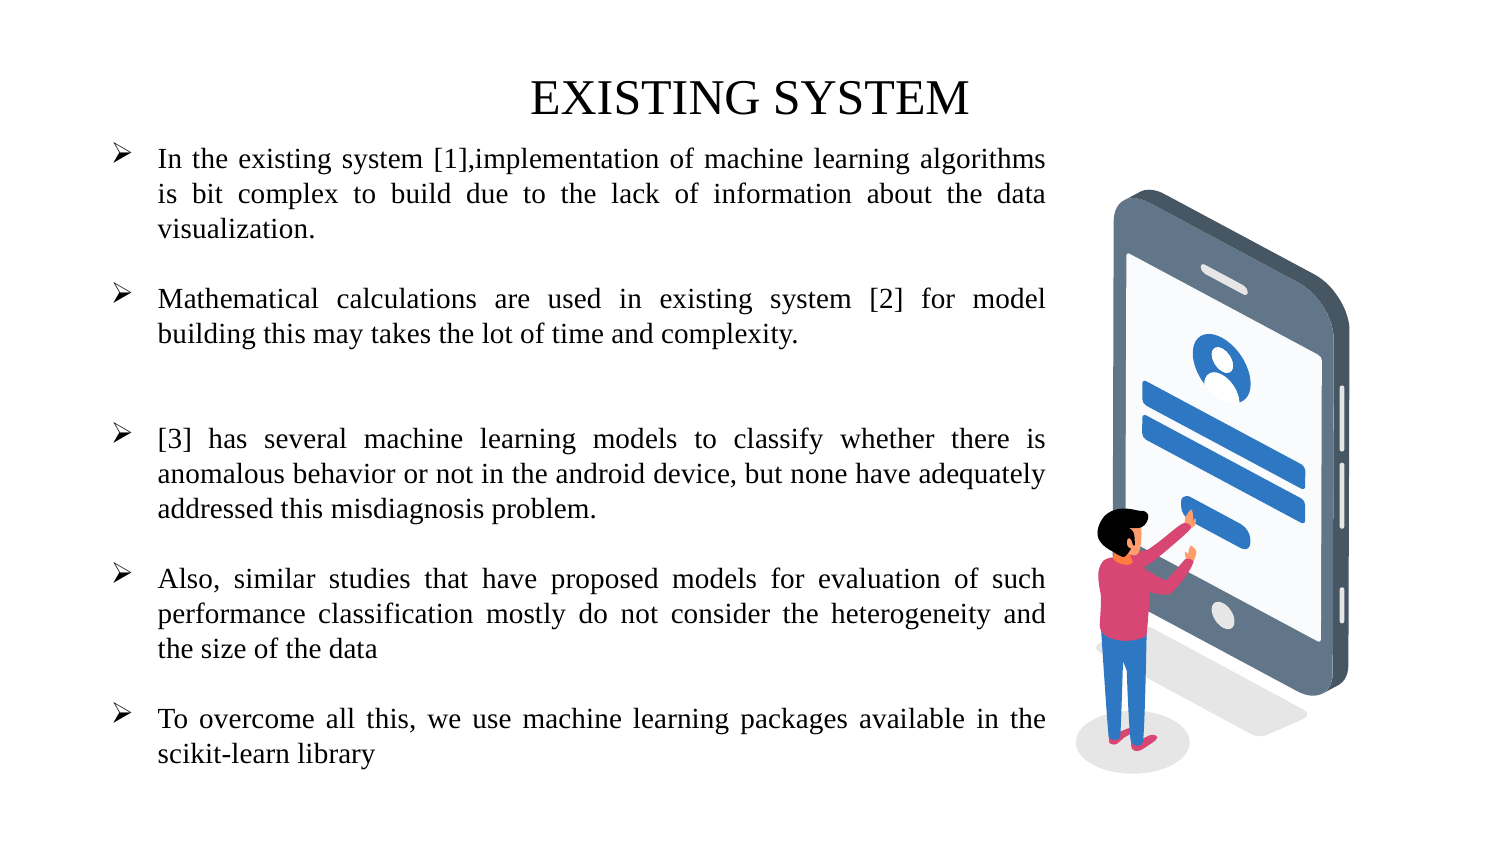

# EXISTING SYSTEM

In the existing system [1],implementation of machine learning algorithms is bit complex to build due to the lack of information about the data visualization.

Mathematical calculations are used in existing system [2] for model building this may takes the lot of time and complexity.

[3] has several machine learning models to classify whether there is anomalous behavior or not in the android device, but none have adequately addressed this misdiagnosis problem.

Also, similar studies that have proposed models for evaluation of such performance classification mostly do not consider the heterogeneity and the size of the data

To overcome all this, we use machine learning packages available in the scikit-learn library